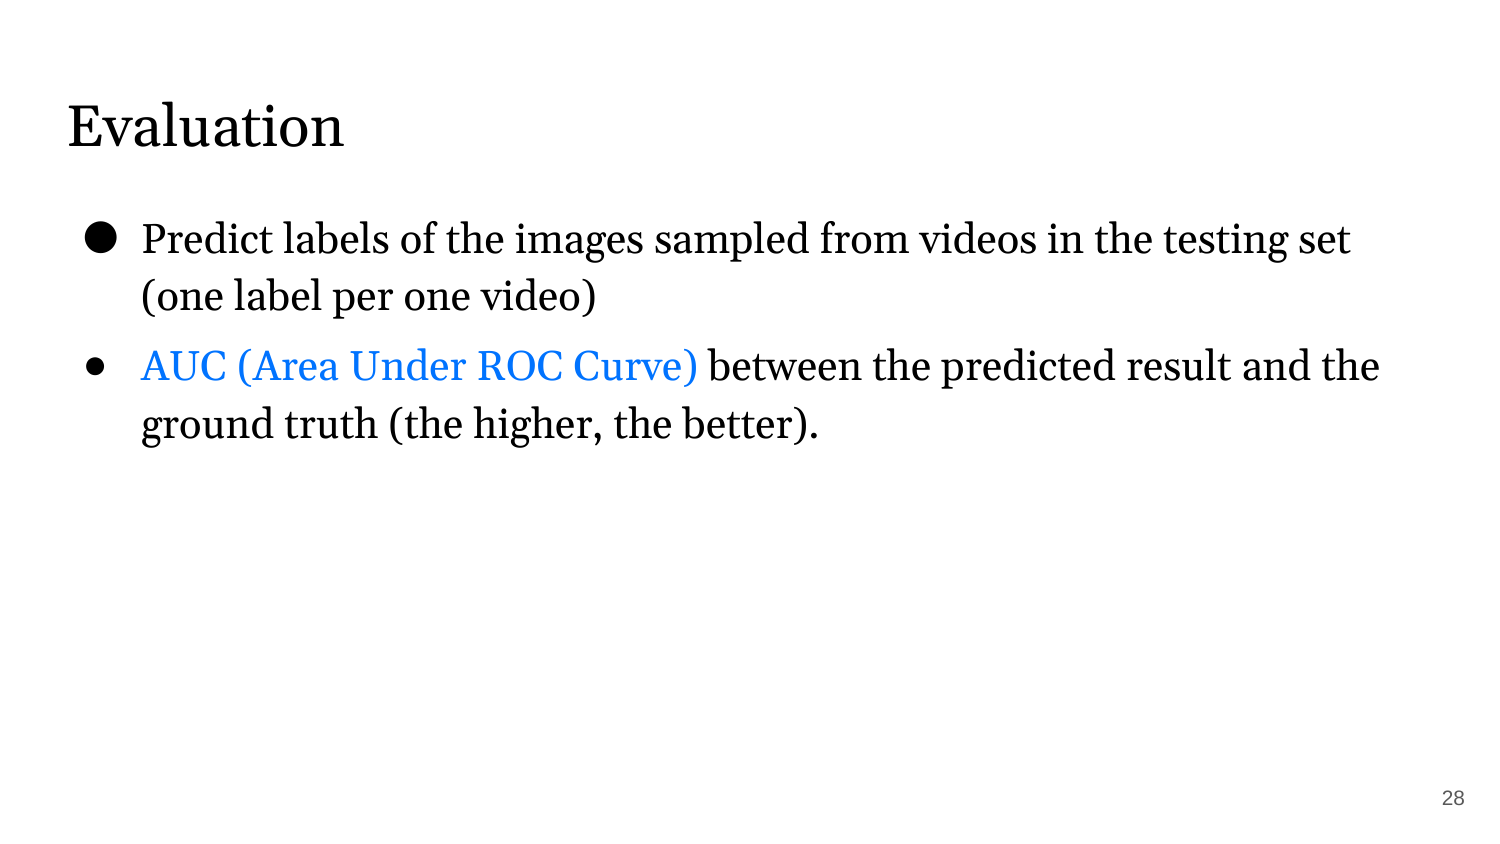

# Evaluation
Predict labels of the images sampled from videos in the testing set (one label per one video)
AUC (Area Under ROC Curve) between the predicted result and the ground truth (the higher, the better).
28